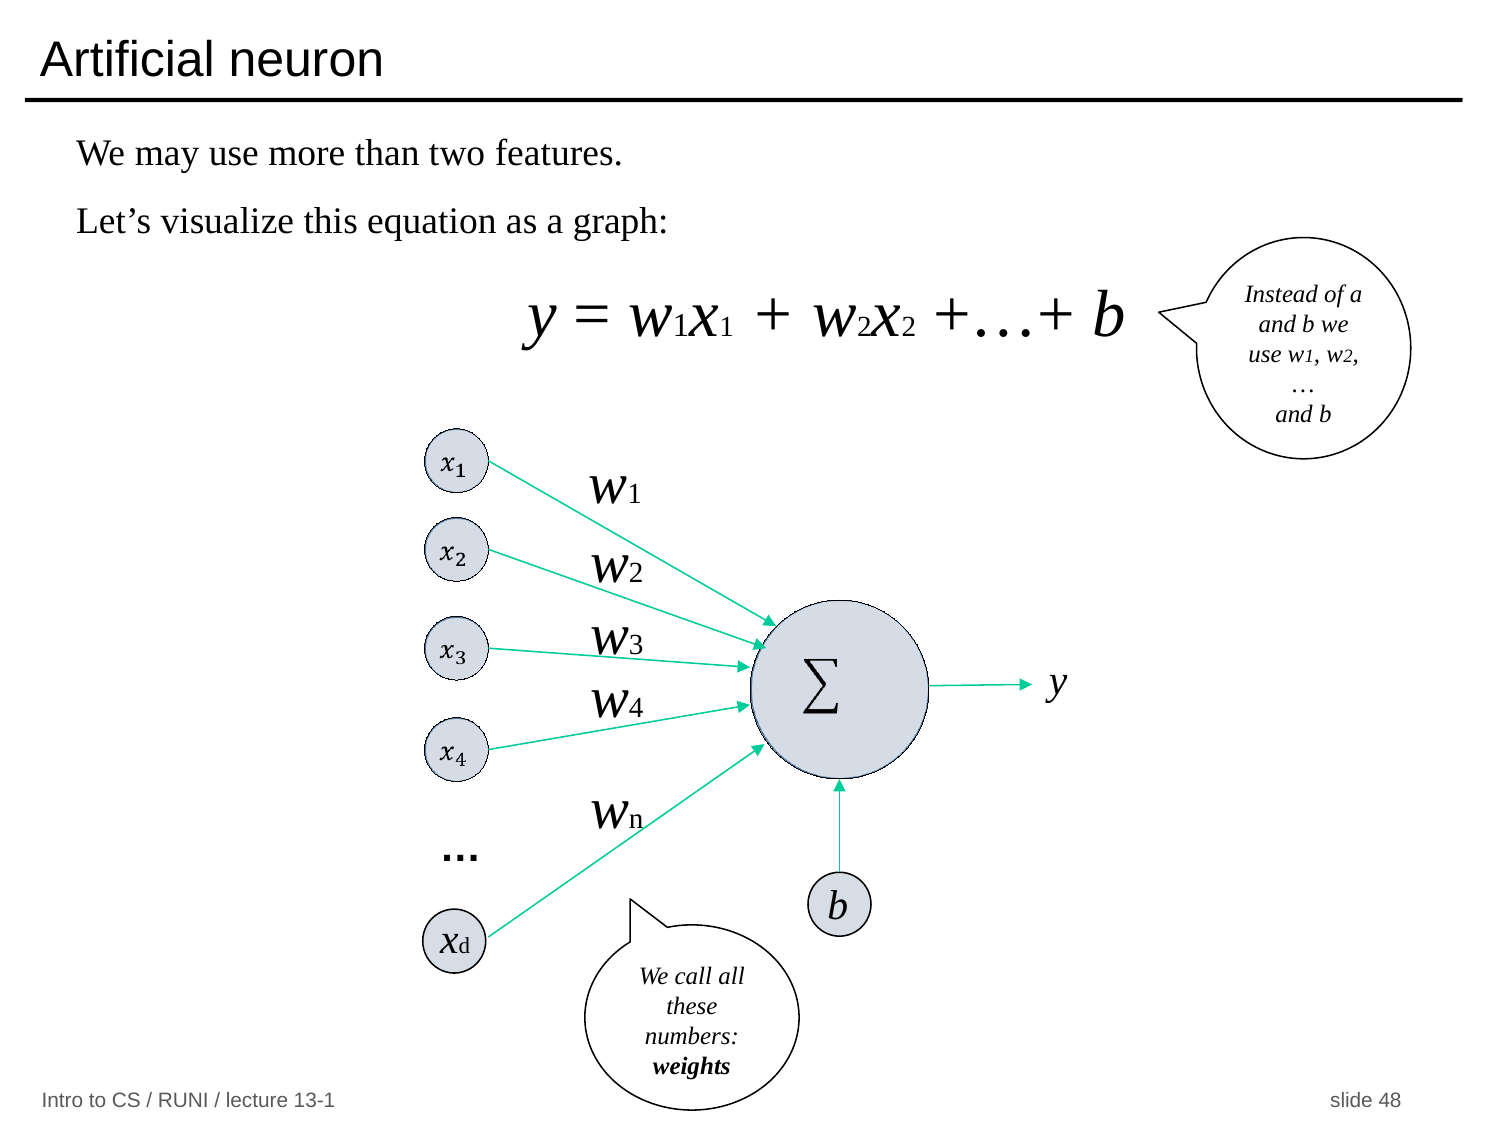

# Artificial neuron
We may use more than two features.
Let’s visualize this equation as a graph:
Instead of a and b we use w1, w2, …
and b
y = w1x1 + w2x2 +…+ b

w1
w2

w3

y
w4

wn
…
b

xd

We call all these numbers: weights